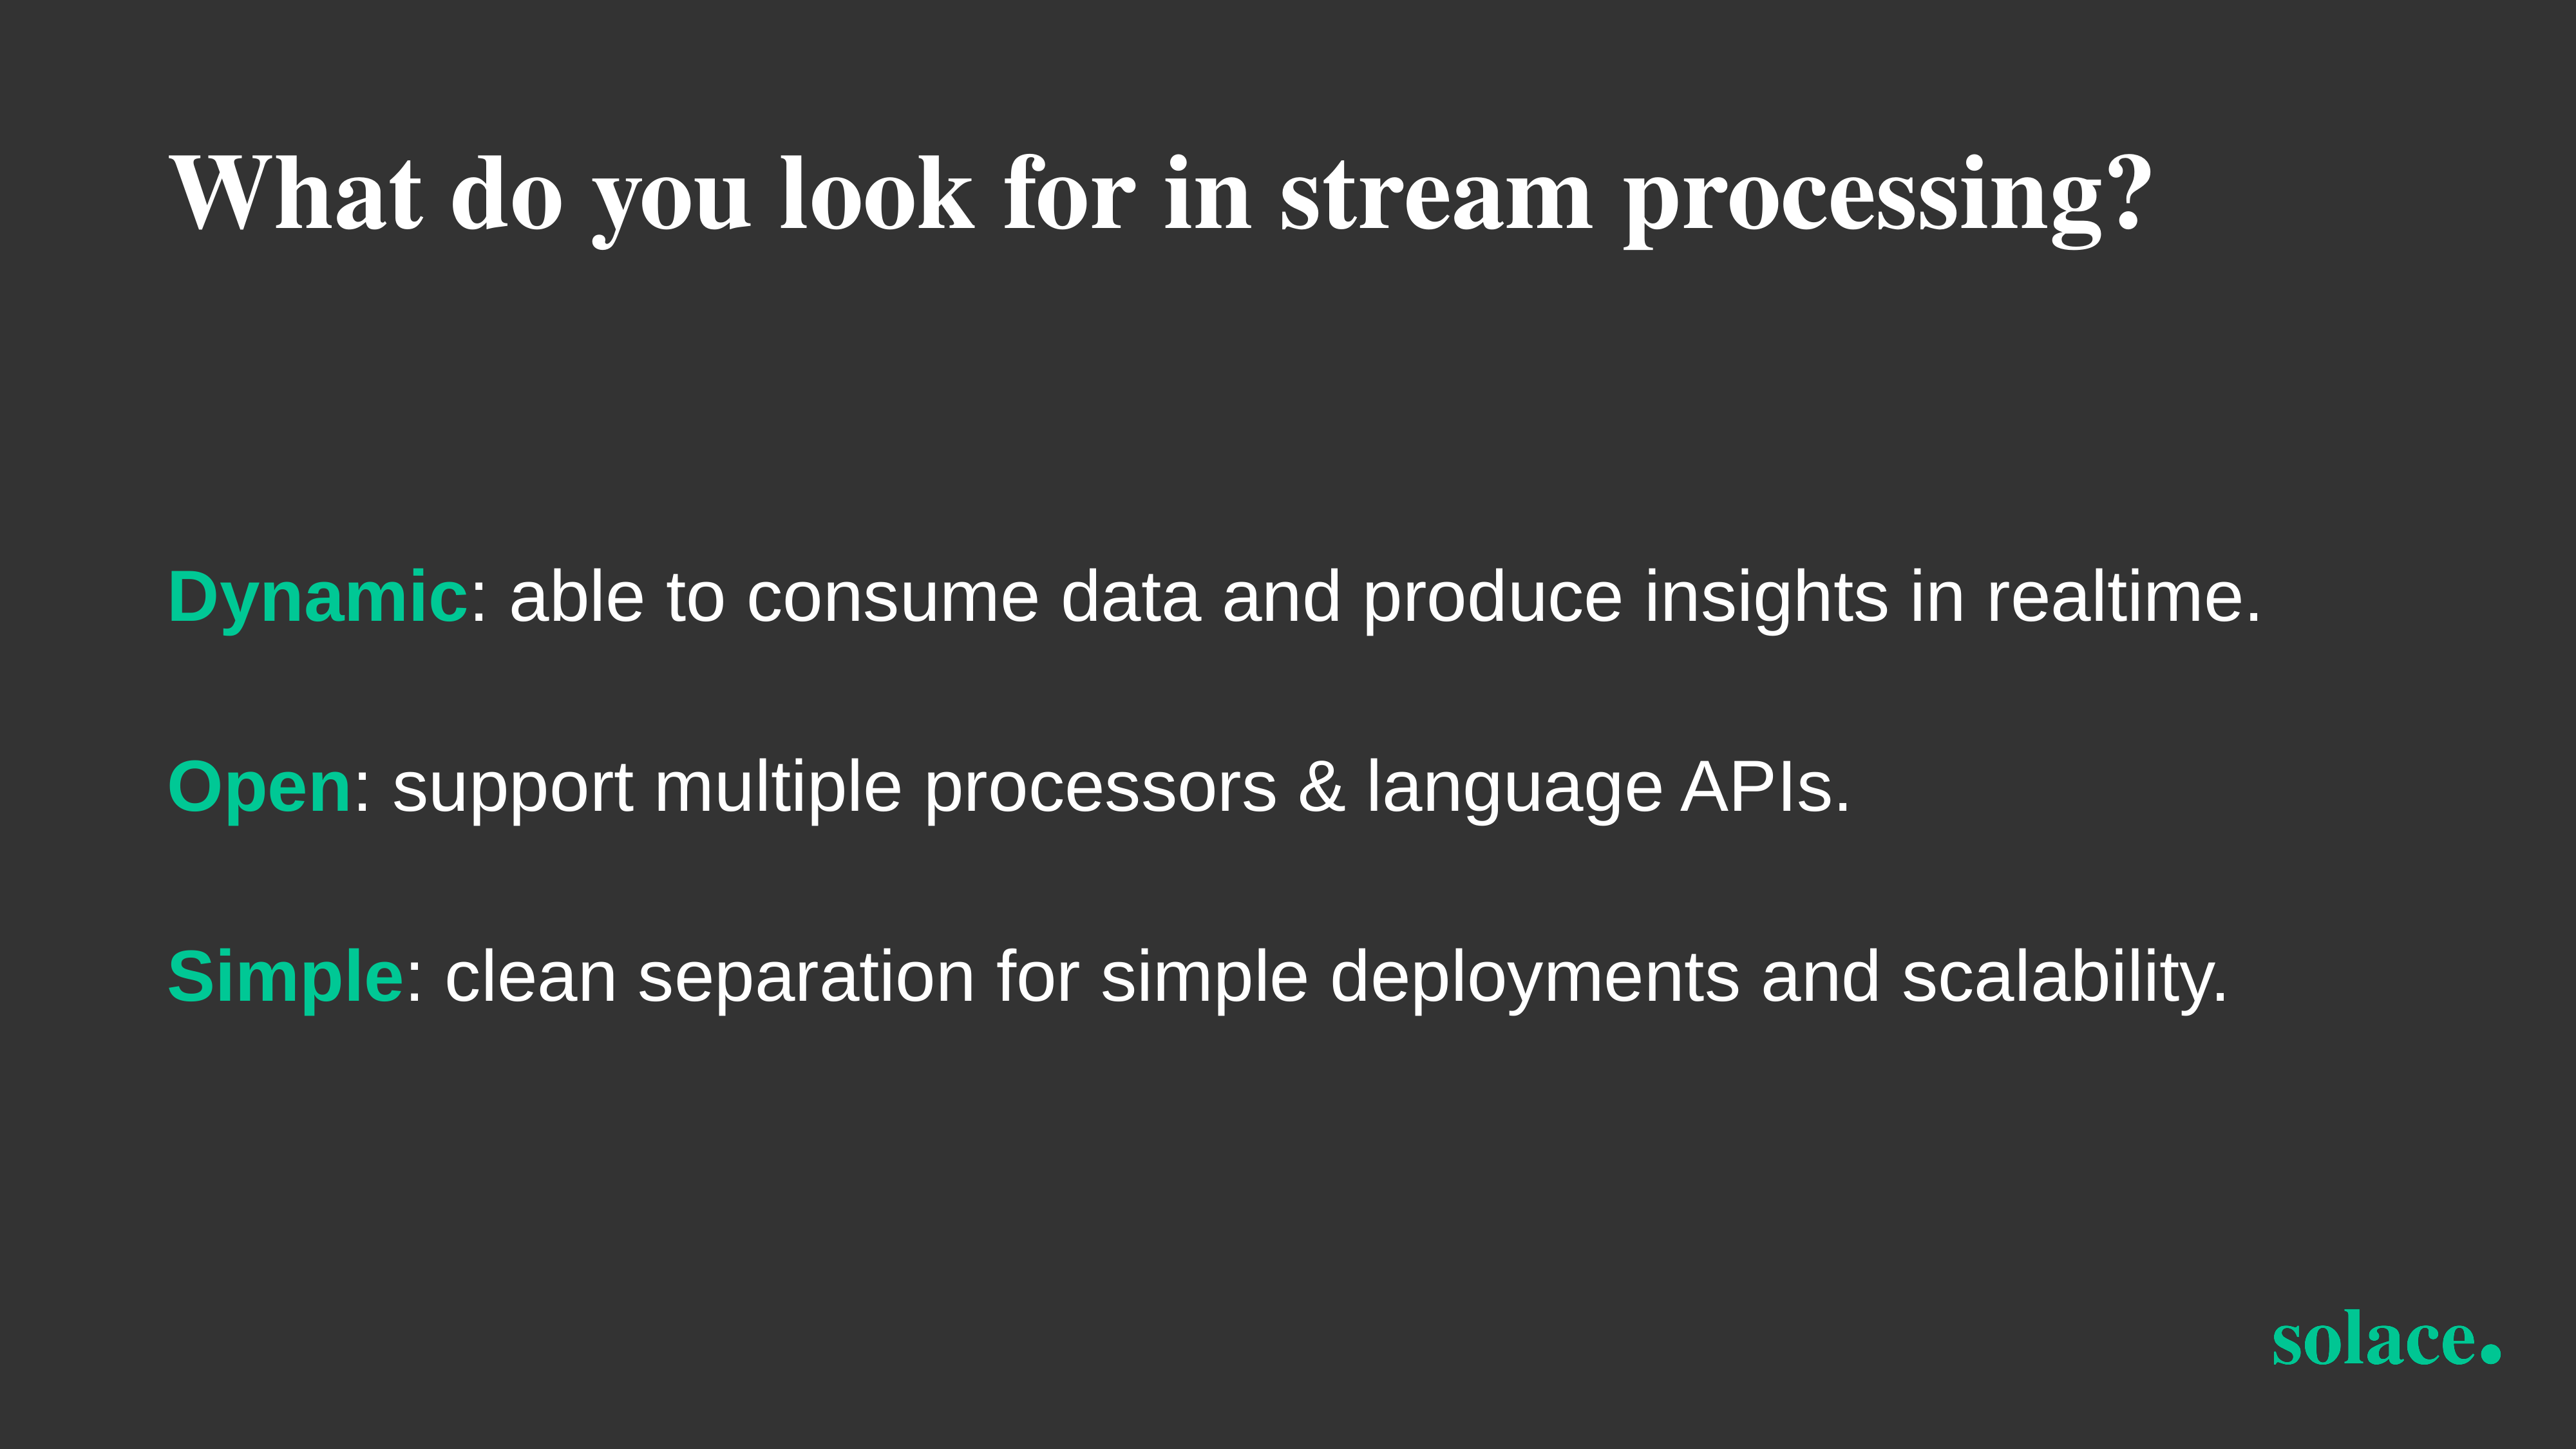

What do you look for in stream processing?
Dynamic: able to consume data and produce insights in realtime.
Open: support multiple processors & language APIs.
Simple: clean separation for simple deployments and scalability.